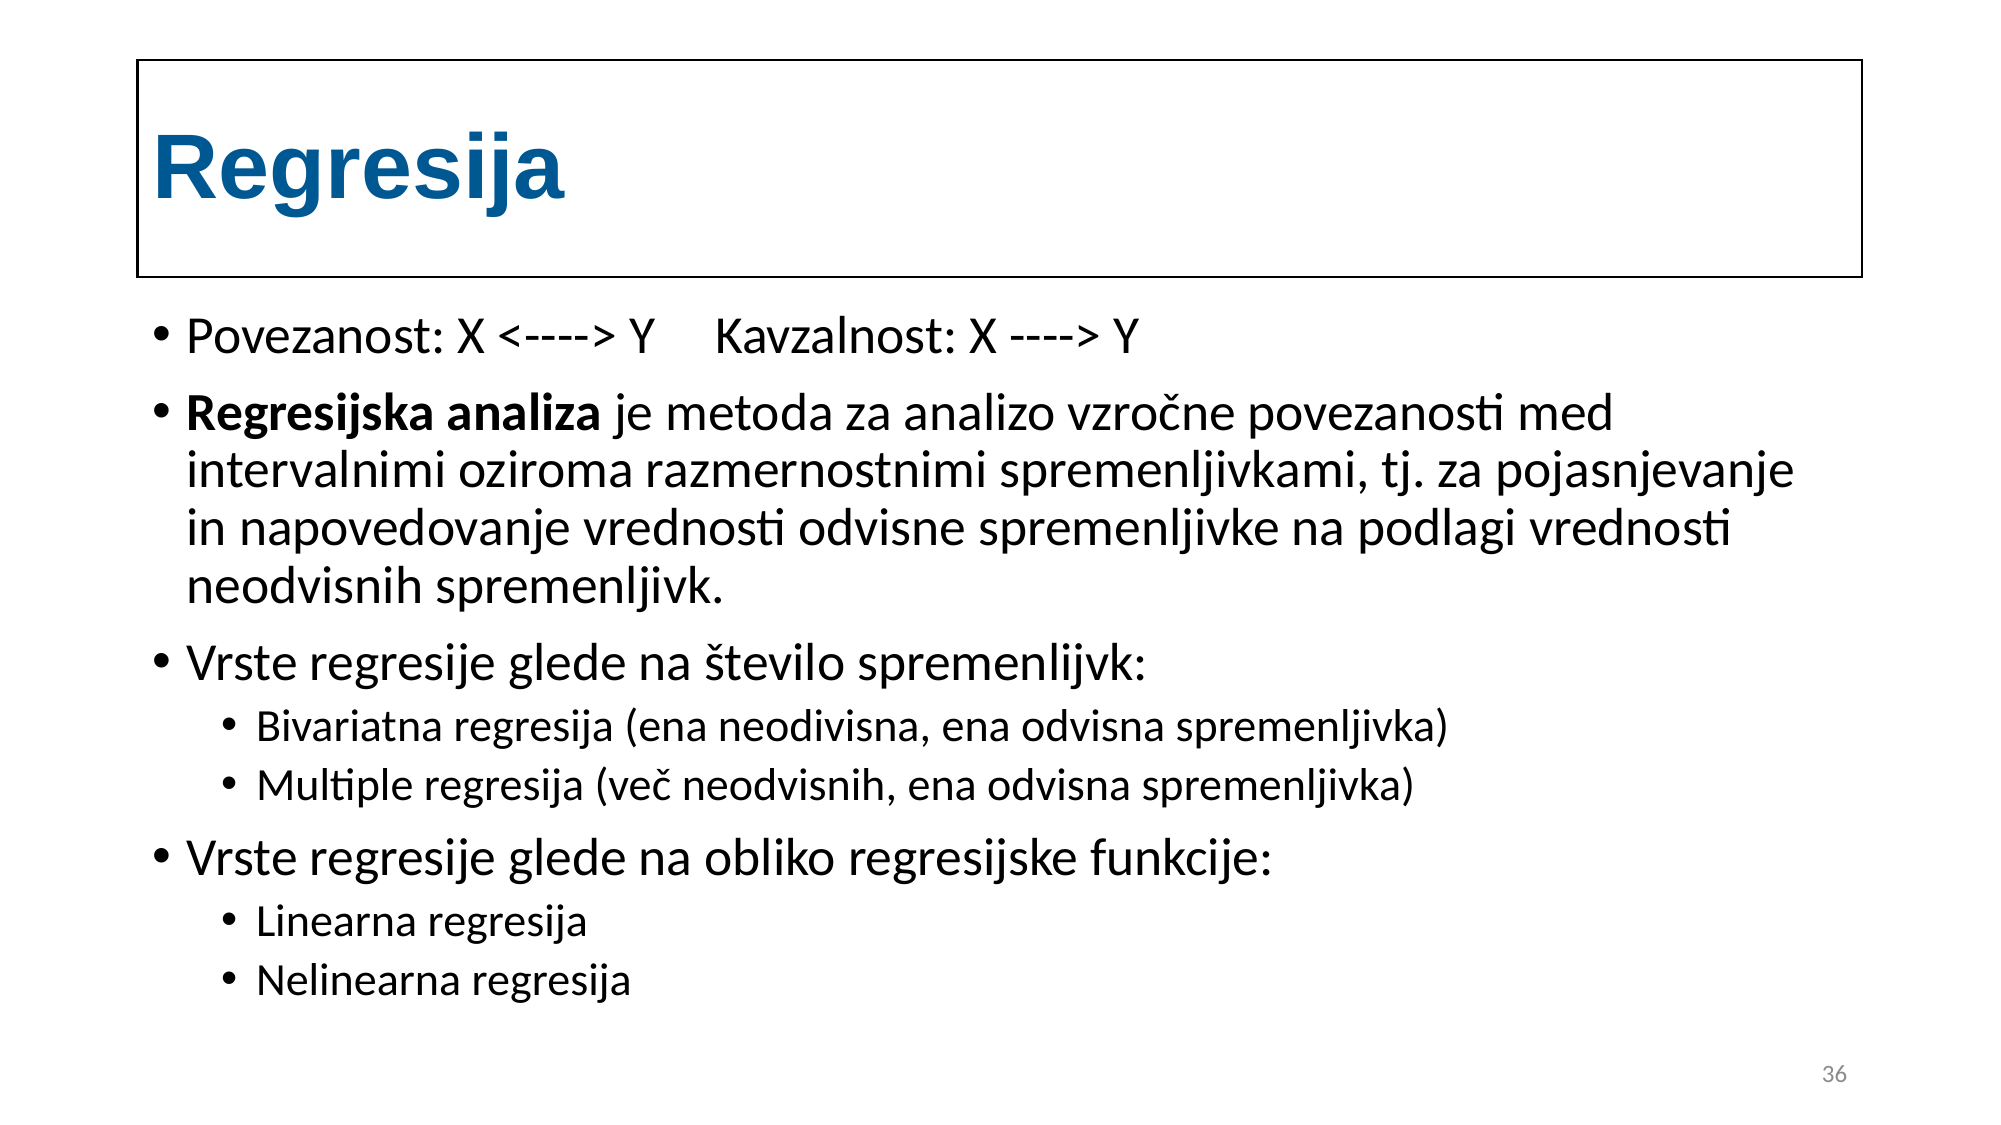

# Regresija
Povezanost: X <----> Y     Kavzalnost: X ----> Y
Regresijska analiza je metoda za analizo vzročne povezanosti med intervalnimi oziroma razmernostnimi spremenljivkami, tj. za pojasnjevanje in napovedovanje vrednosti odvisne spremenljivke na podlagi vrednosti neodvisnih spremenljivk.
Vrste regresije glede na število spremenlijvk:
Bivariatna regresija (ena neodivisna, ena odvisna spremenljivka)
Multiple regresija (več neodvisnih, ena odvisna spremenljivka)
Vrste regresije glede na obliko regresijske funkcije:
Linearna regresija
Nelinearna regresija
36